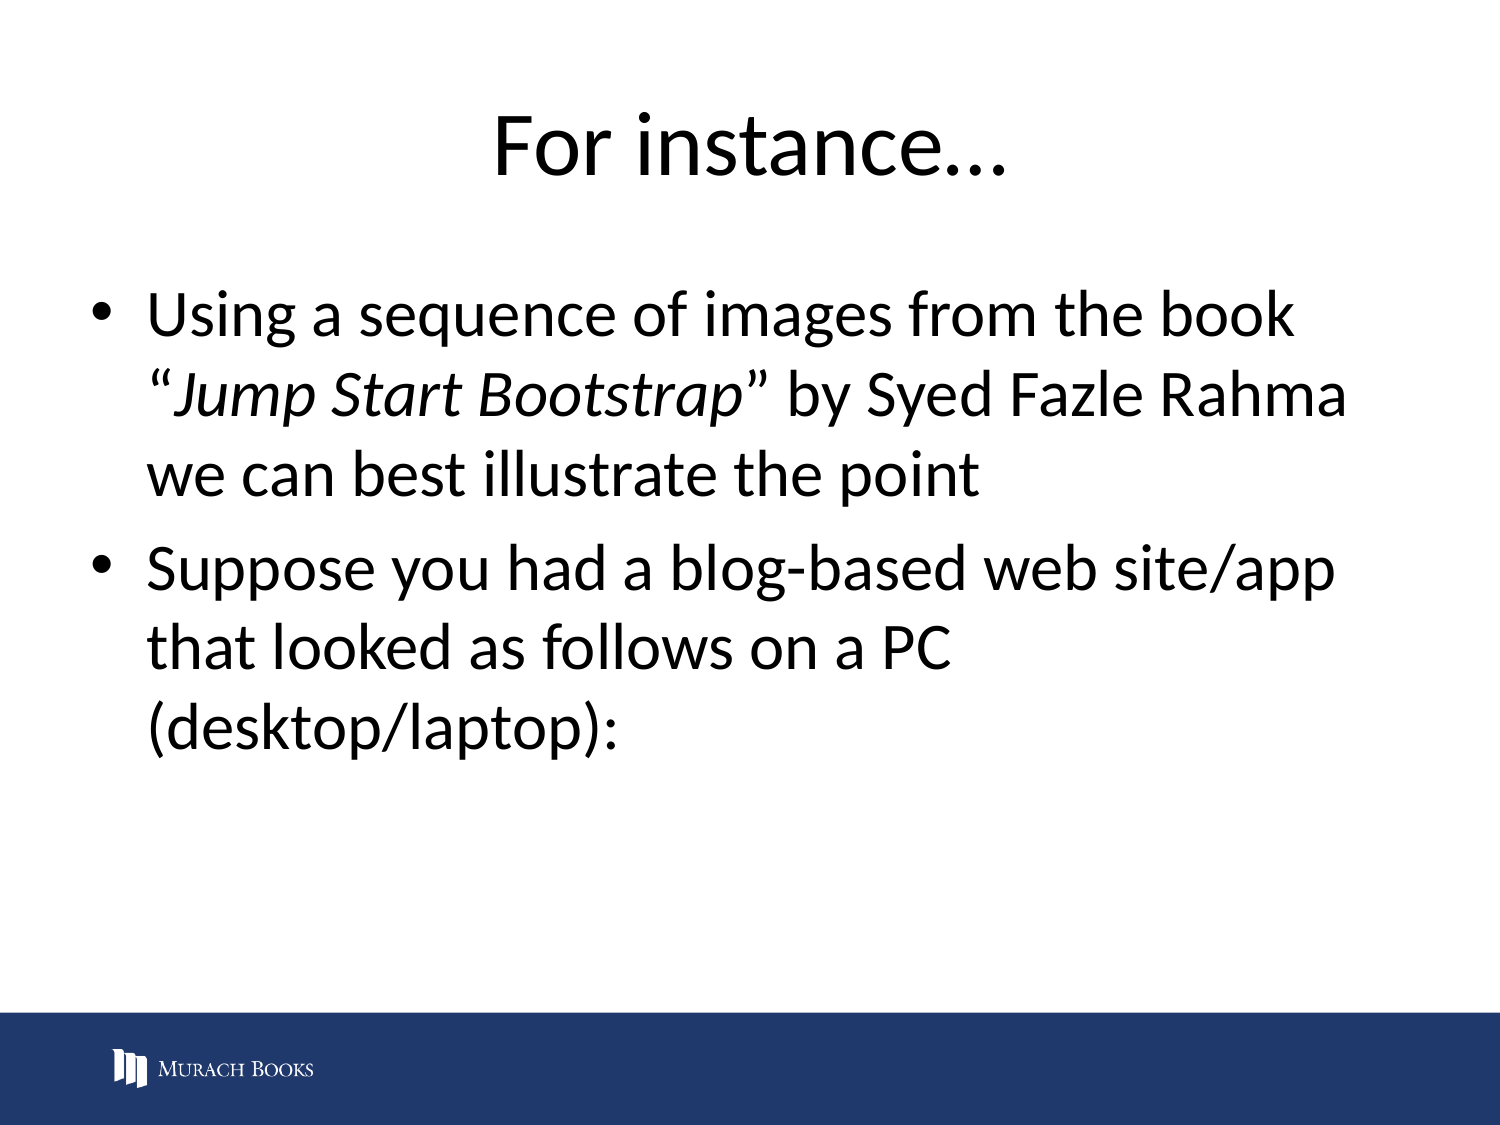

# For instance…
Using a sequence of images from the book “Jump Start Bootstrap” by Syed Fazle Rahma we can best illustrate the point
Suppose you had a blog-based web site/app that looked as follows on a PC (desktop/laptop):